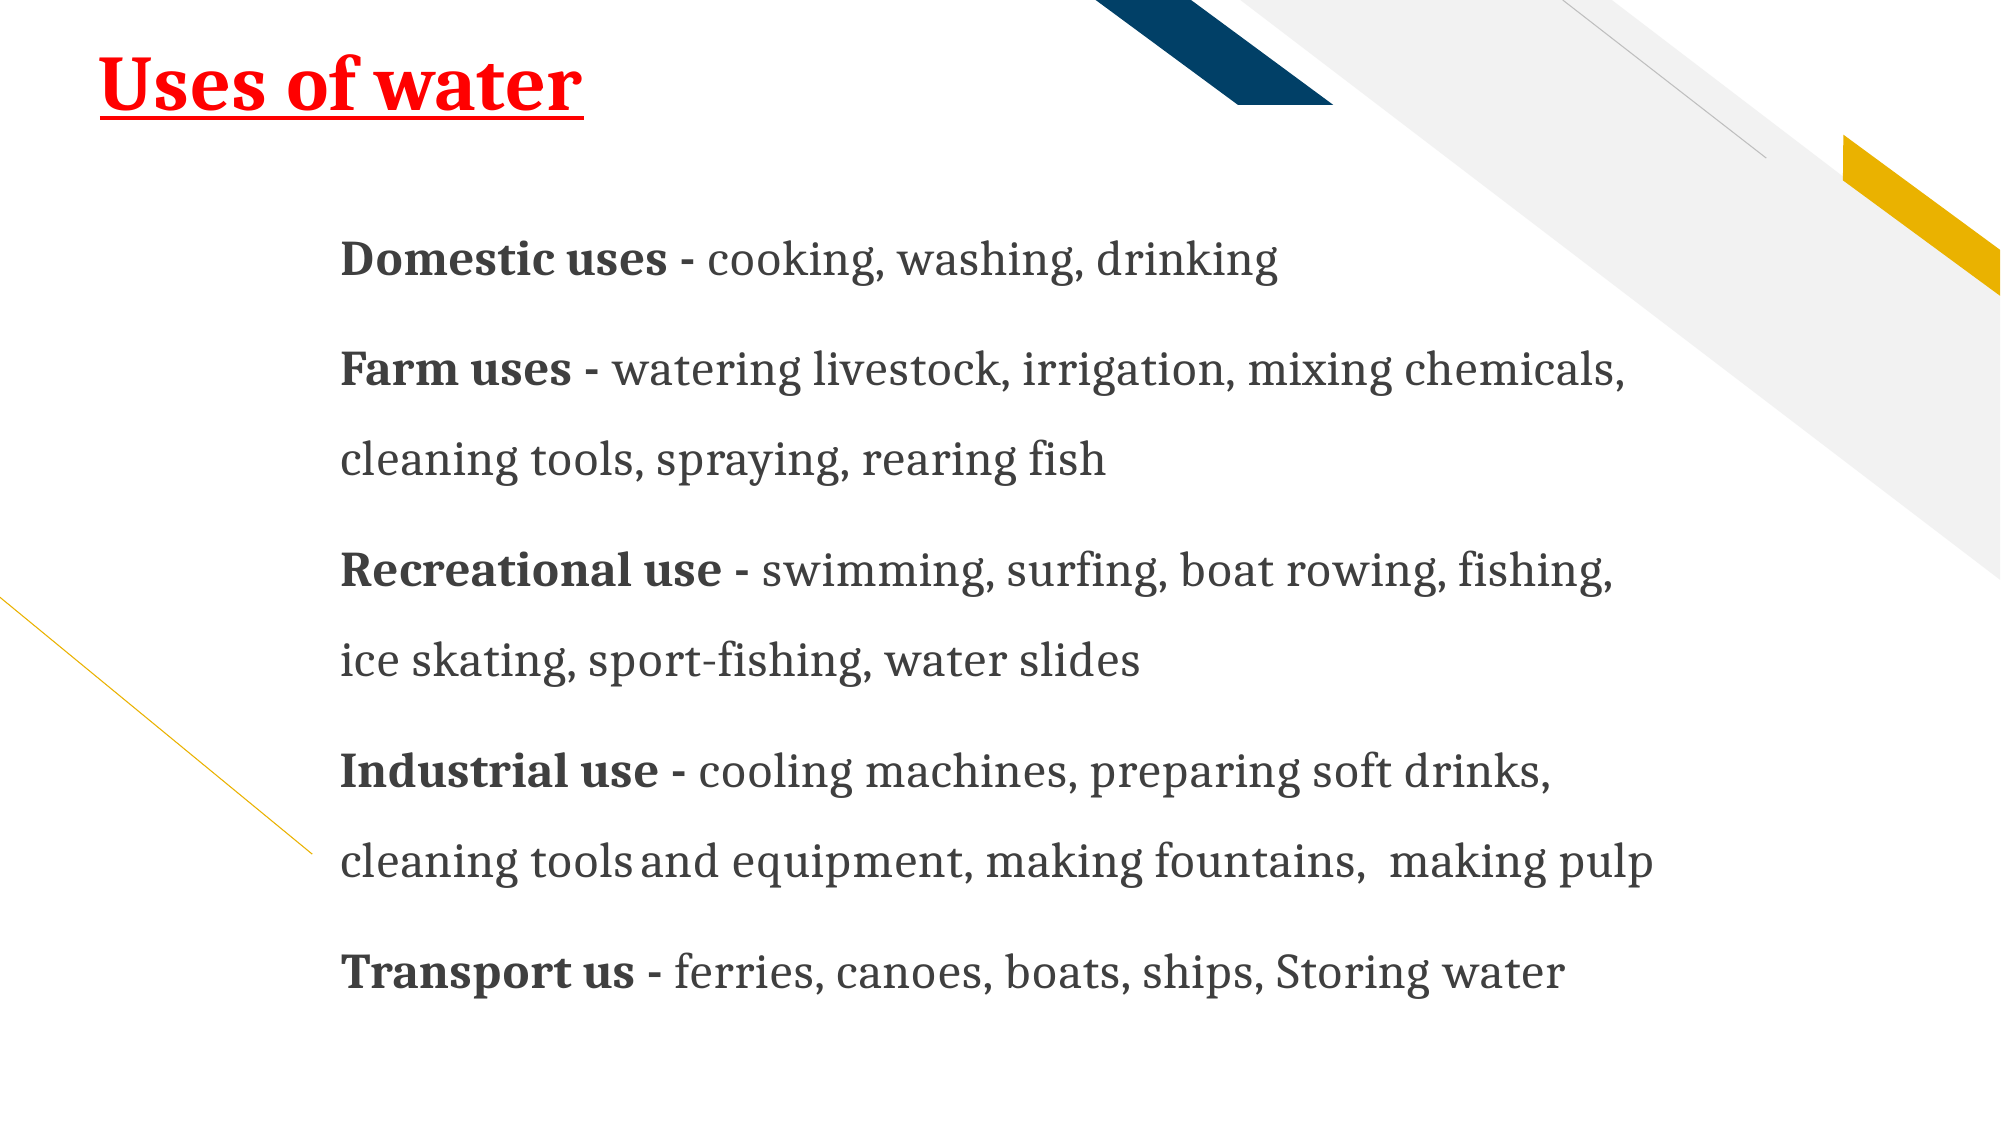

# Uses of water
Domestic uses - cooking, washing, drinking
Farm uses - watering livestock, irrigation, mixing chemicals, cleaning tools, spraying, rearing fish
Recreational use - swimming, surfing, boat rowing, fishing, ice skating, sport-fishing, water slides
Industrial use - cooling machines, preparing soft drinks, cleaning tools	and equipment, making fountains,  making pulp
Transport us - ferries, canoes, boats, ships, Storing water